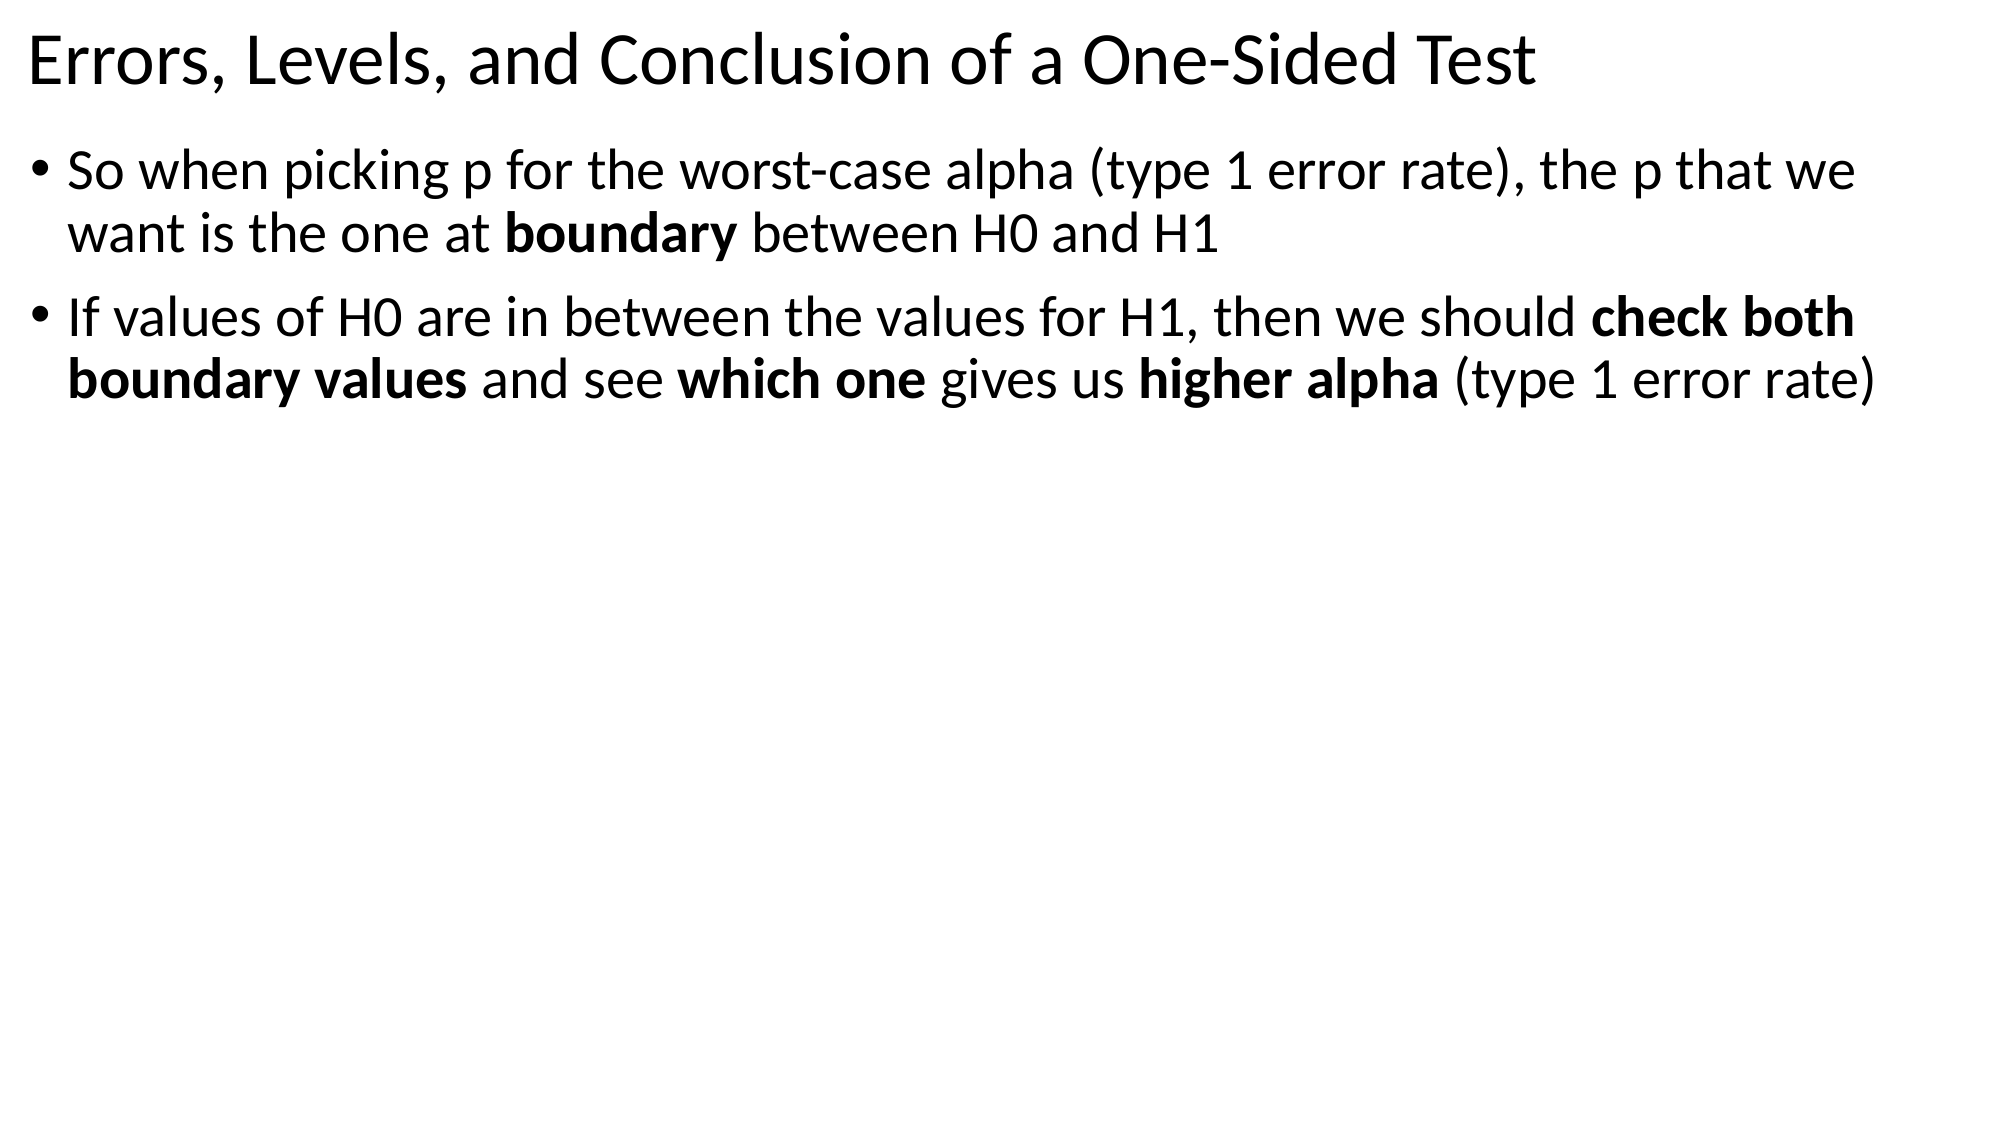

# Errors, Levels, and Conclusion of a One-Sided Test
So when picking p for the worst-case alpha (type 1 error rate), the p that we want is the one at boundary between H0 and H1
If values of H0 are in between the values for H1, then we should check both boundary values and see which one gives us higher alpha (type 1 error rate)